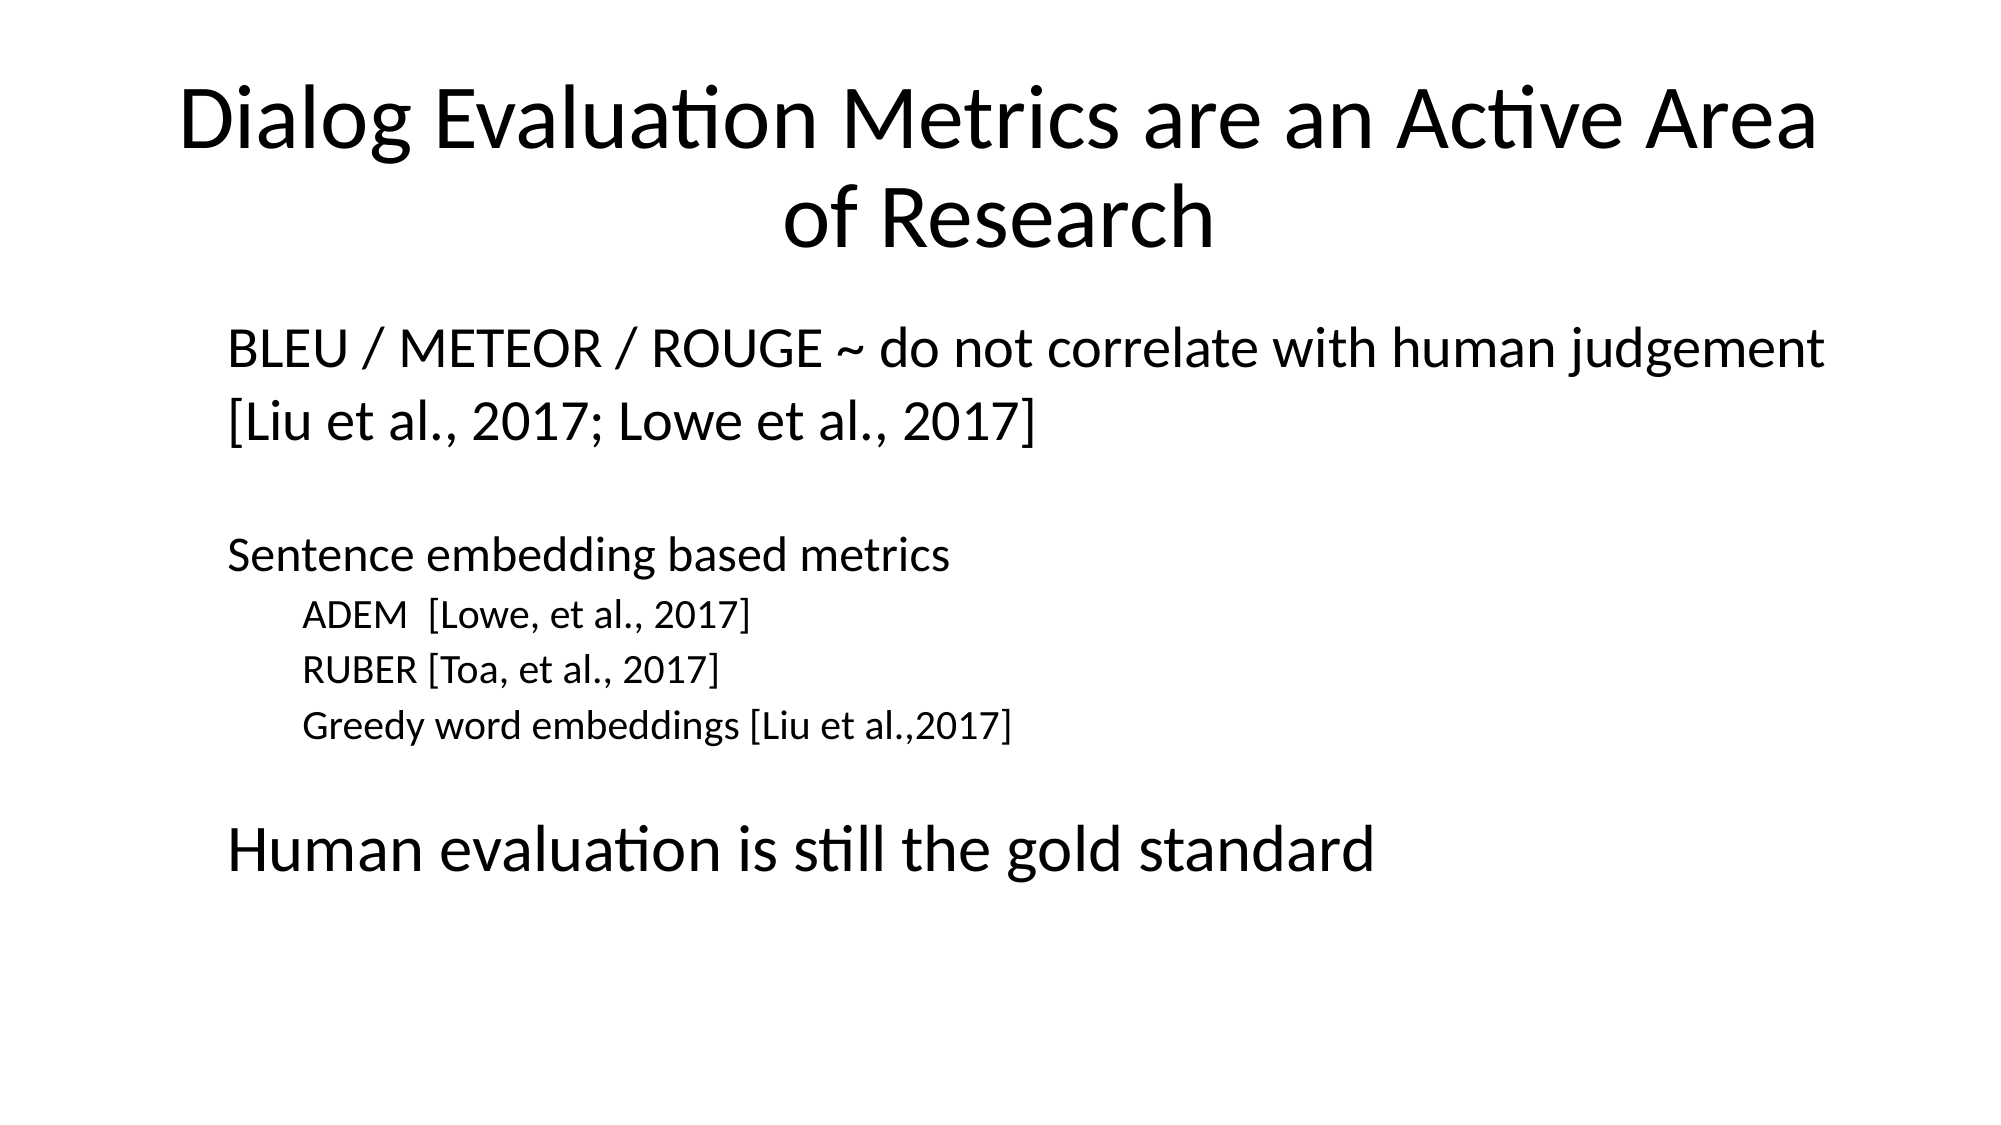

# Dialog Evaluation Metrics are an Active Area of Research
BLEU / METEOR / ROUGE ~ do not correlate with human judgement
[Liu et al., 2017; Lowe et al., 2017]

Sentence embedding based metrics
ADEM  [Lowe, et al., 2017]
RUBER [Toa, et al., 2017]
Greedy word embeddings [Liu et al.,2017]

Human evaluation is still the gold standard